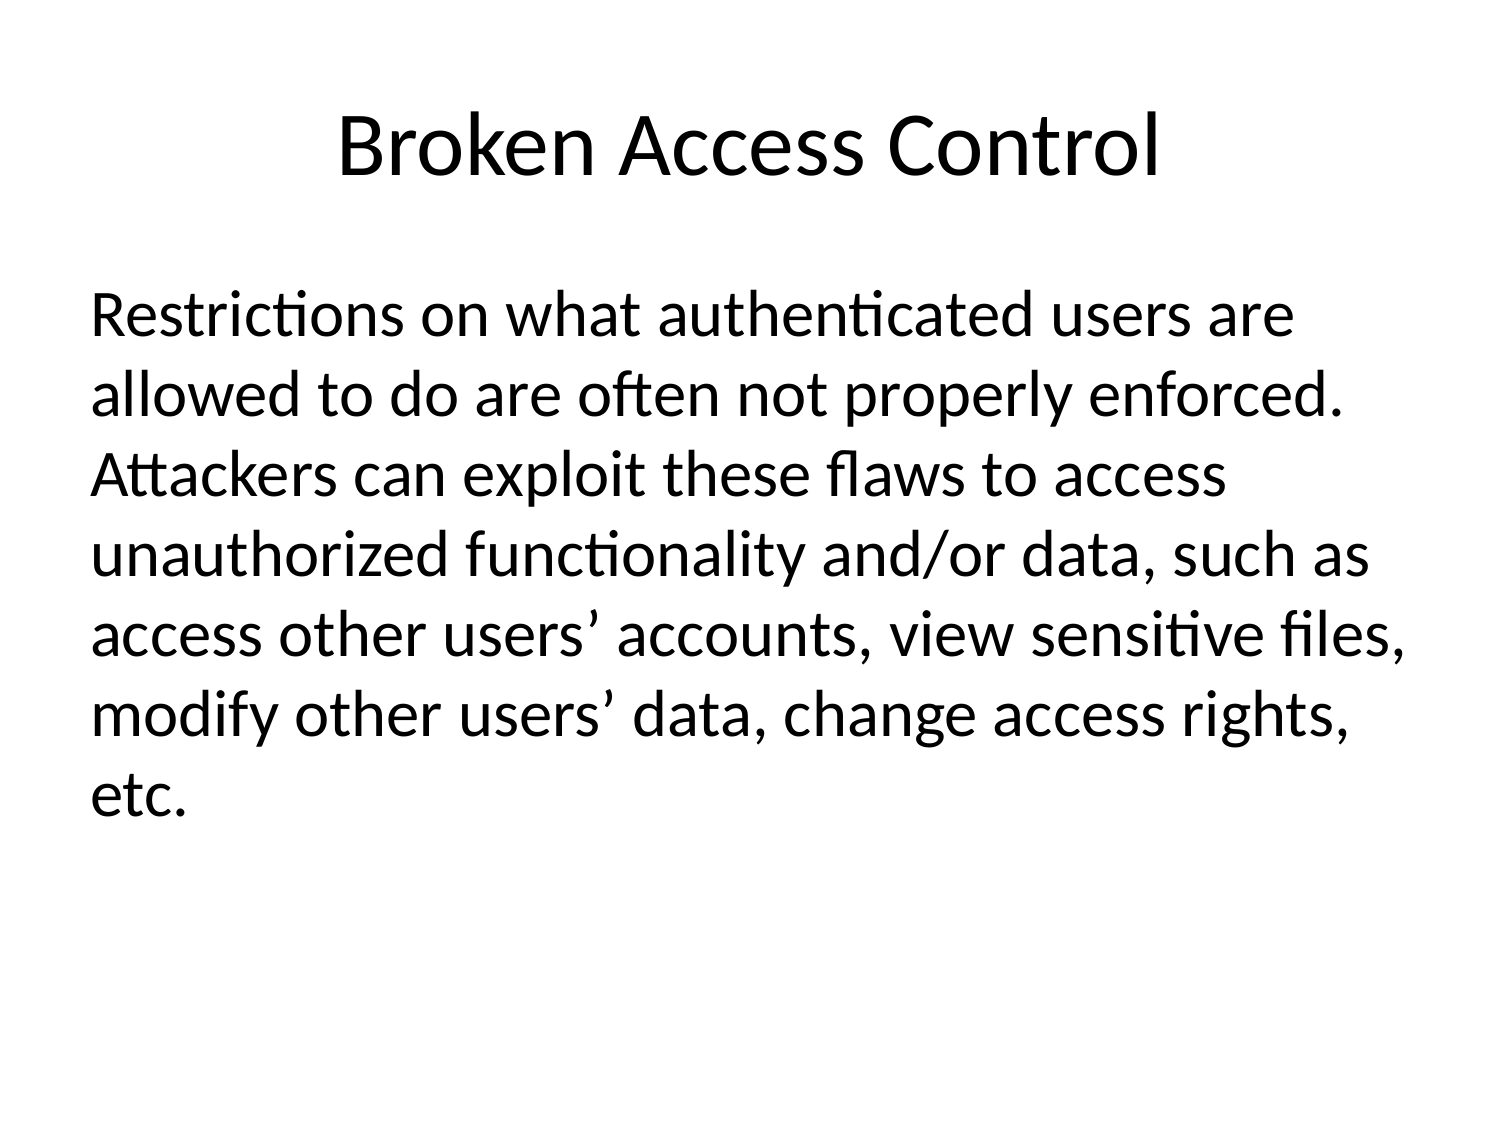

# Broken Access Control
Restrictions on what authenticated users are allowed to do are often not properly enforced. Attackers can exploit these flaws to access unauthorized functionality and/or data, such as access other users’ accounts, view sensitive files, modify other users’ data, change access rights, etc.